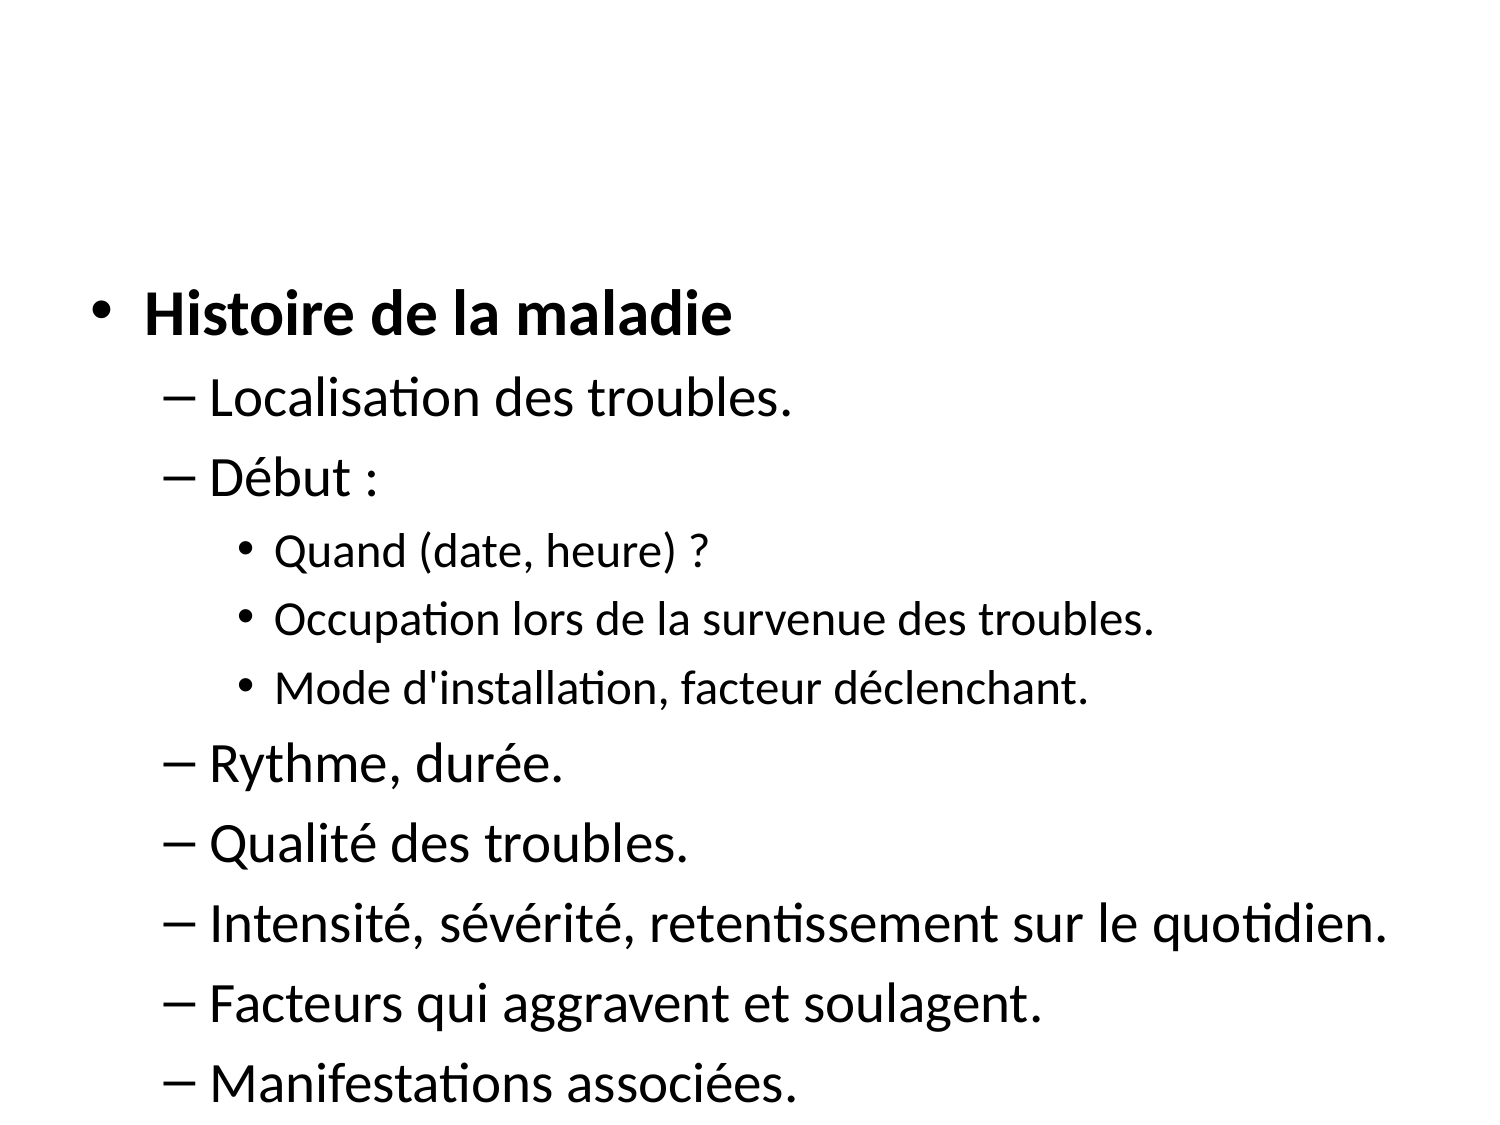

#
Histoire de la maladie
Localisation des troubles.
Début :
Quand (date, heure) ?
Occupation lors de la survenue des troubles.
Mode d'installation, facteur déclenchant.
Rythme, durée.
Qualité des troubles.
Intensité, sévérité, retentissement sur le quotidien.
Facteurs qui aggravent et soulagent.
Manifestations associées.